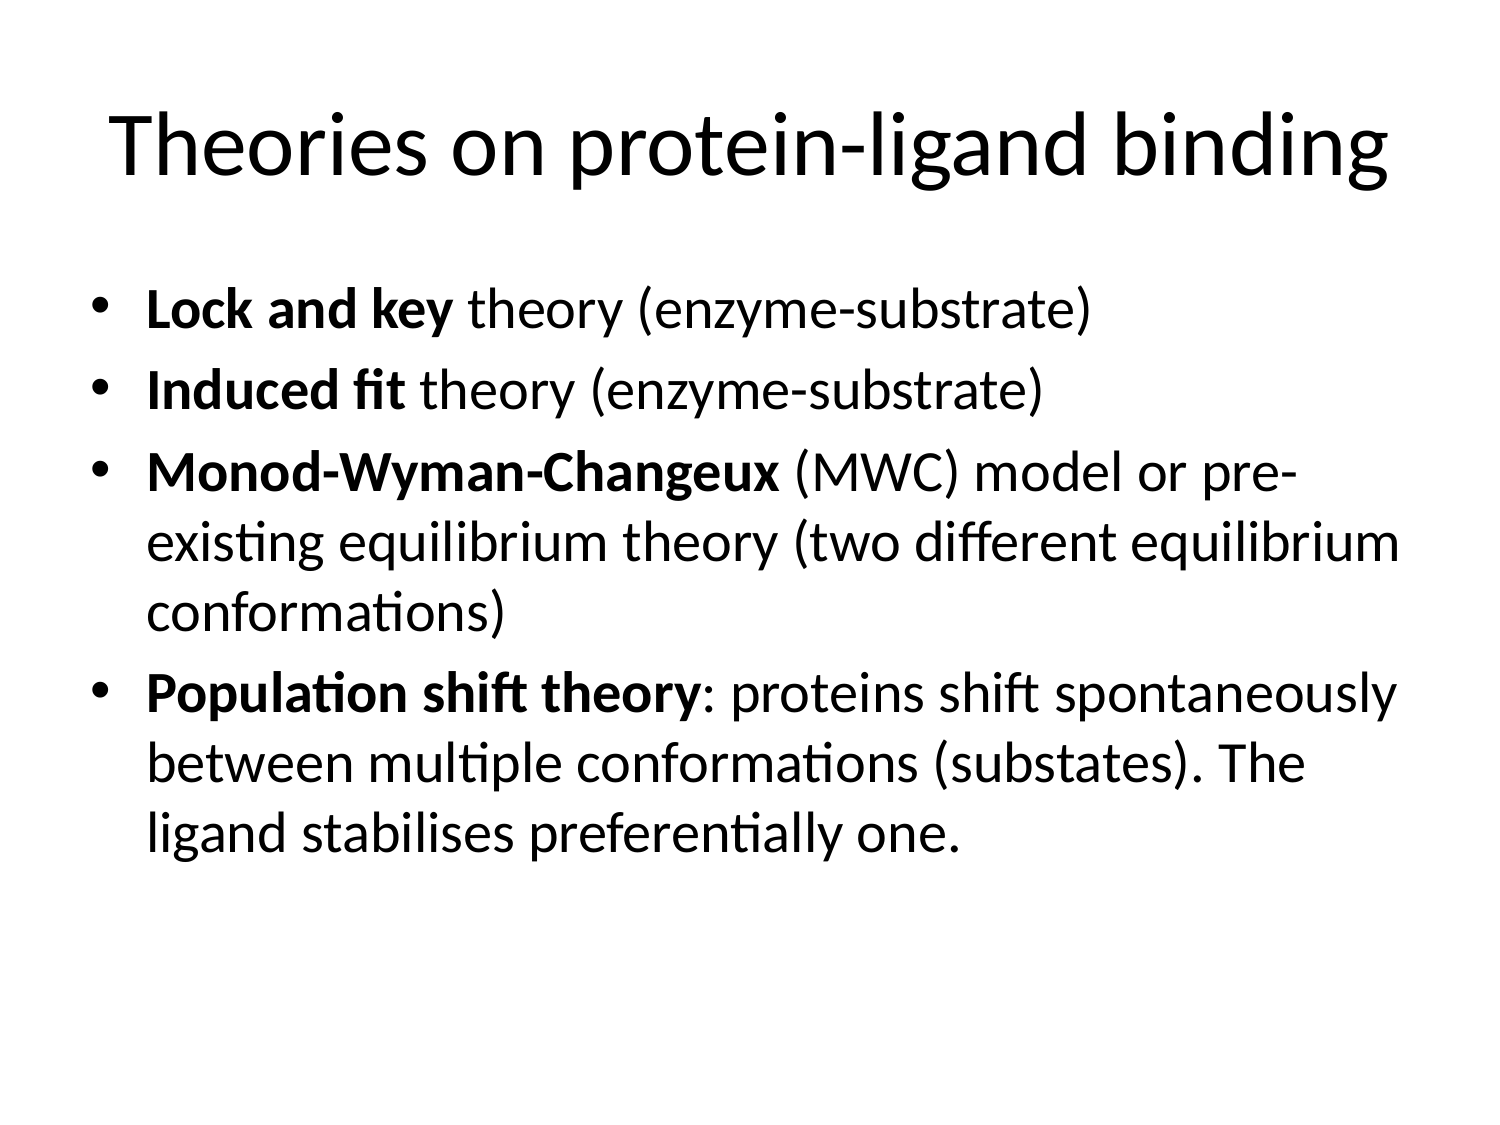

# Theories on protein-ligand binding
Lock and key theory (enzyme-substrate)
Induced fit theory (enzyme-substrate)
Monod-Wyman-Changeux (MWC) model or pre-existing equilibrium theory (two different equilibrium conformations)
Population shift theory: proteins shift spontaneously between multiple conformations (substates). The ligand stabilises preferentially one.